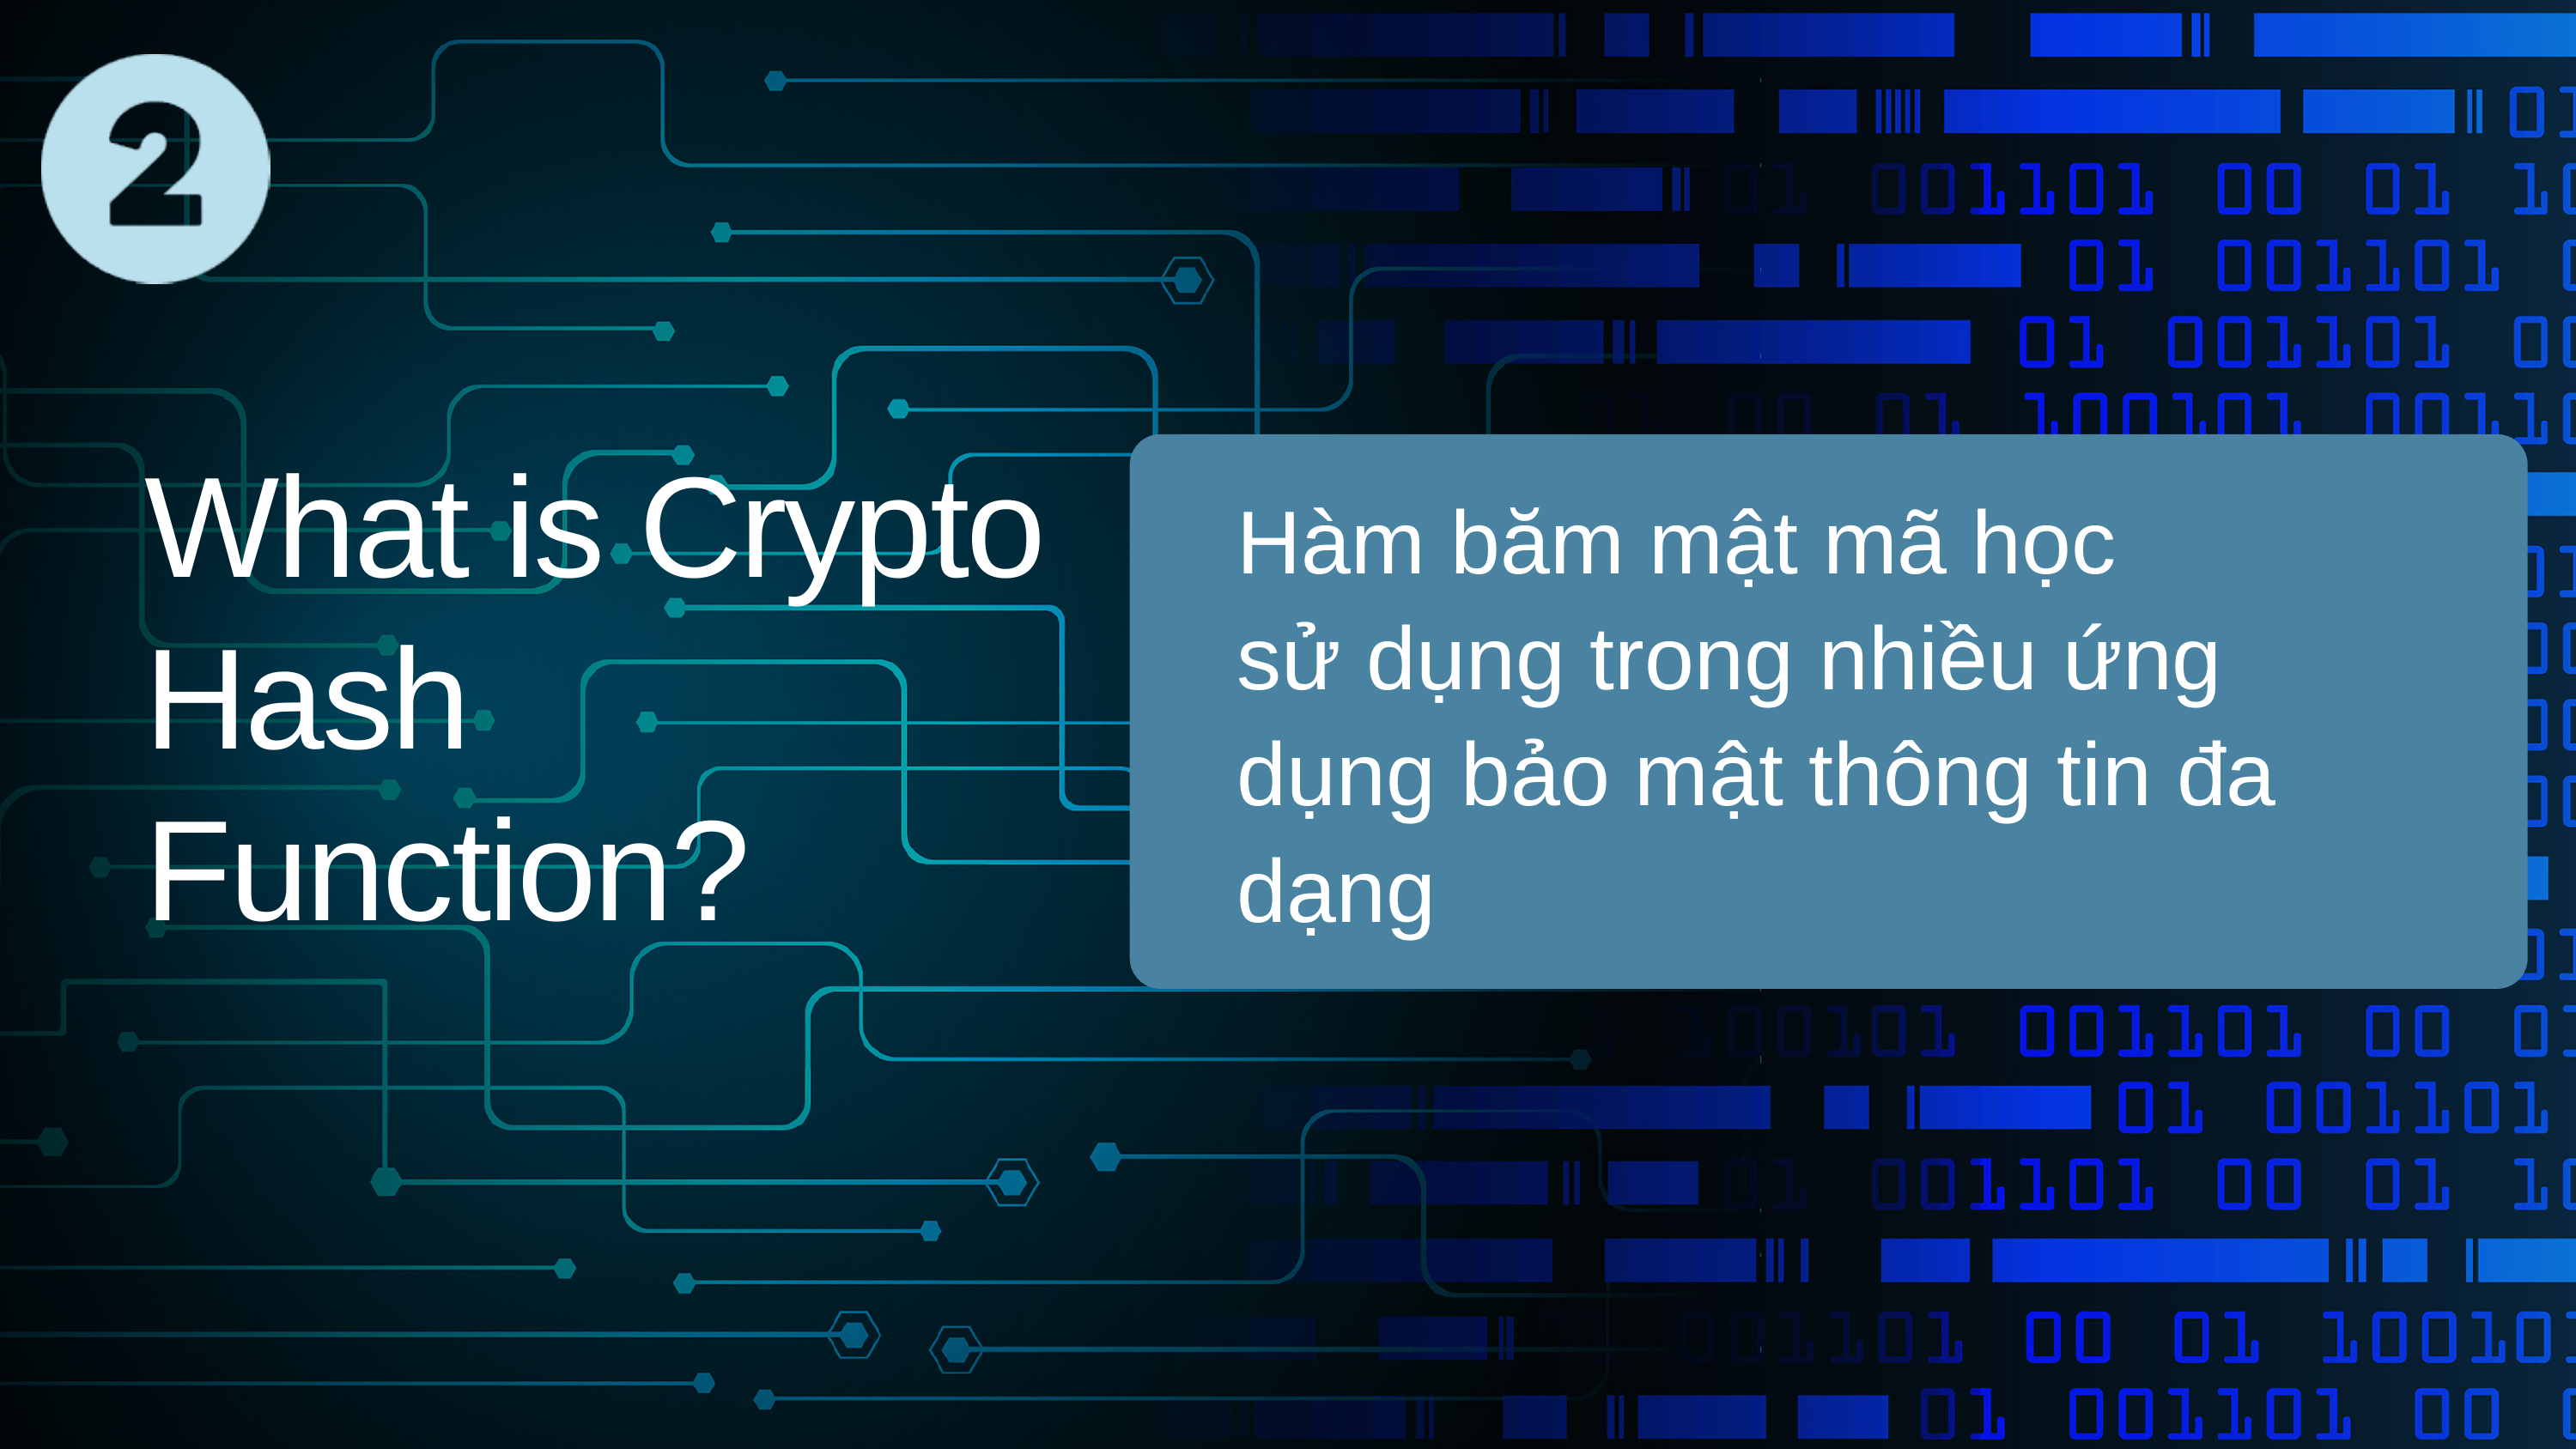

What is Crypto Hash Function?

Hàm băm mật mã học
sử dụng trong nhiều ứng dụng bảo mật thông tin đa dạng